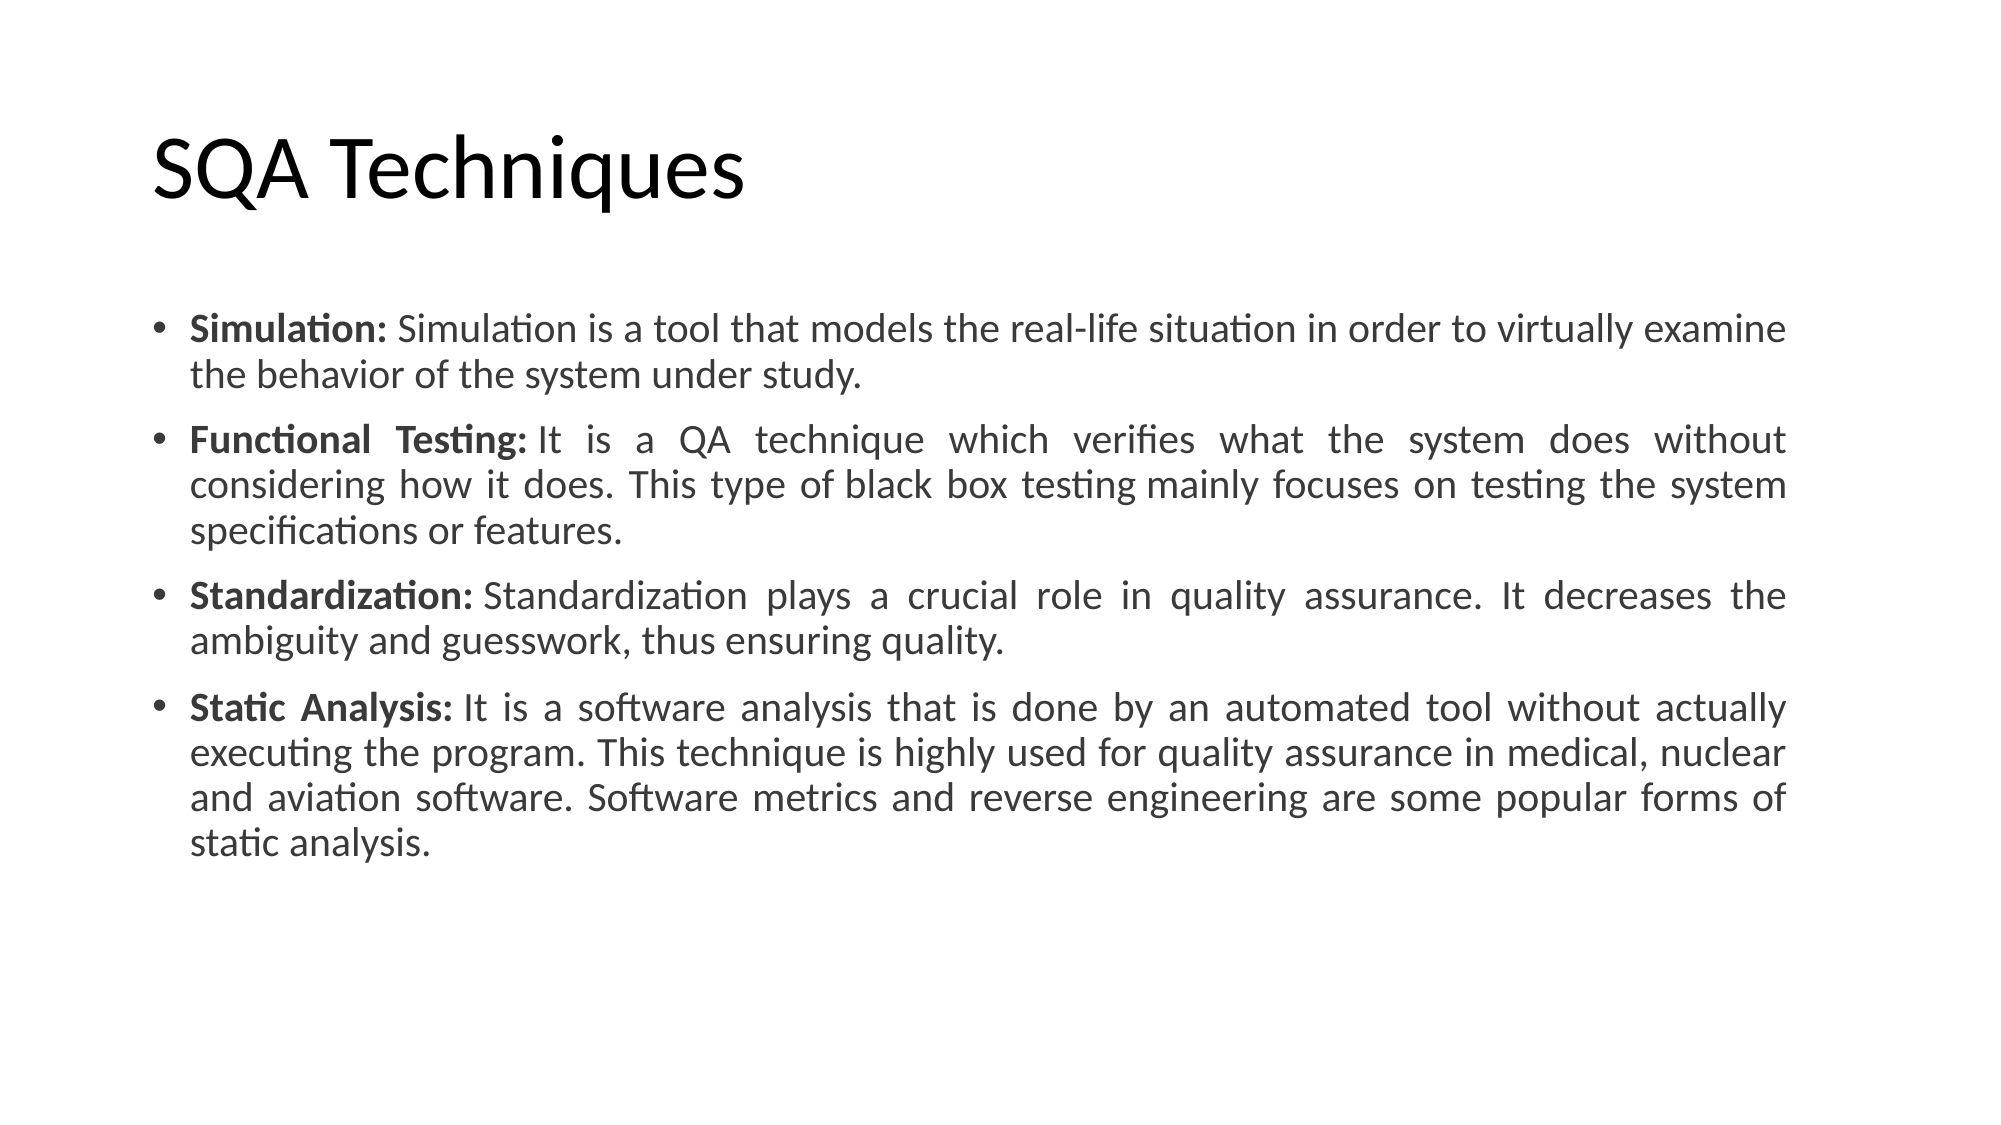

# SQA Techniques
Simulation: Simulation is a tool that models the real-life situation in order to virtually examine the behavior of the system under study.
Functional Testing: It is a QA technique which verifies what the system does without considering how it does. This type of black box testing mainly focuses on testing the system specifications or features.
Standardization: Standardization plays a crucial role in quality assurance. It decreases the ambiguity and guesswork, thus ensuring quality.
Static Analysis: It is a software analysis that is done by an automated tool without actually executing the program. This technique is highly used for quality assurance in medical, nuclear and aviation software. Software metrics and reverse engineering are some popular forms of static analysis.